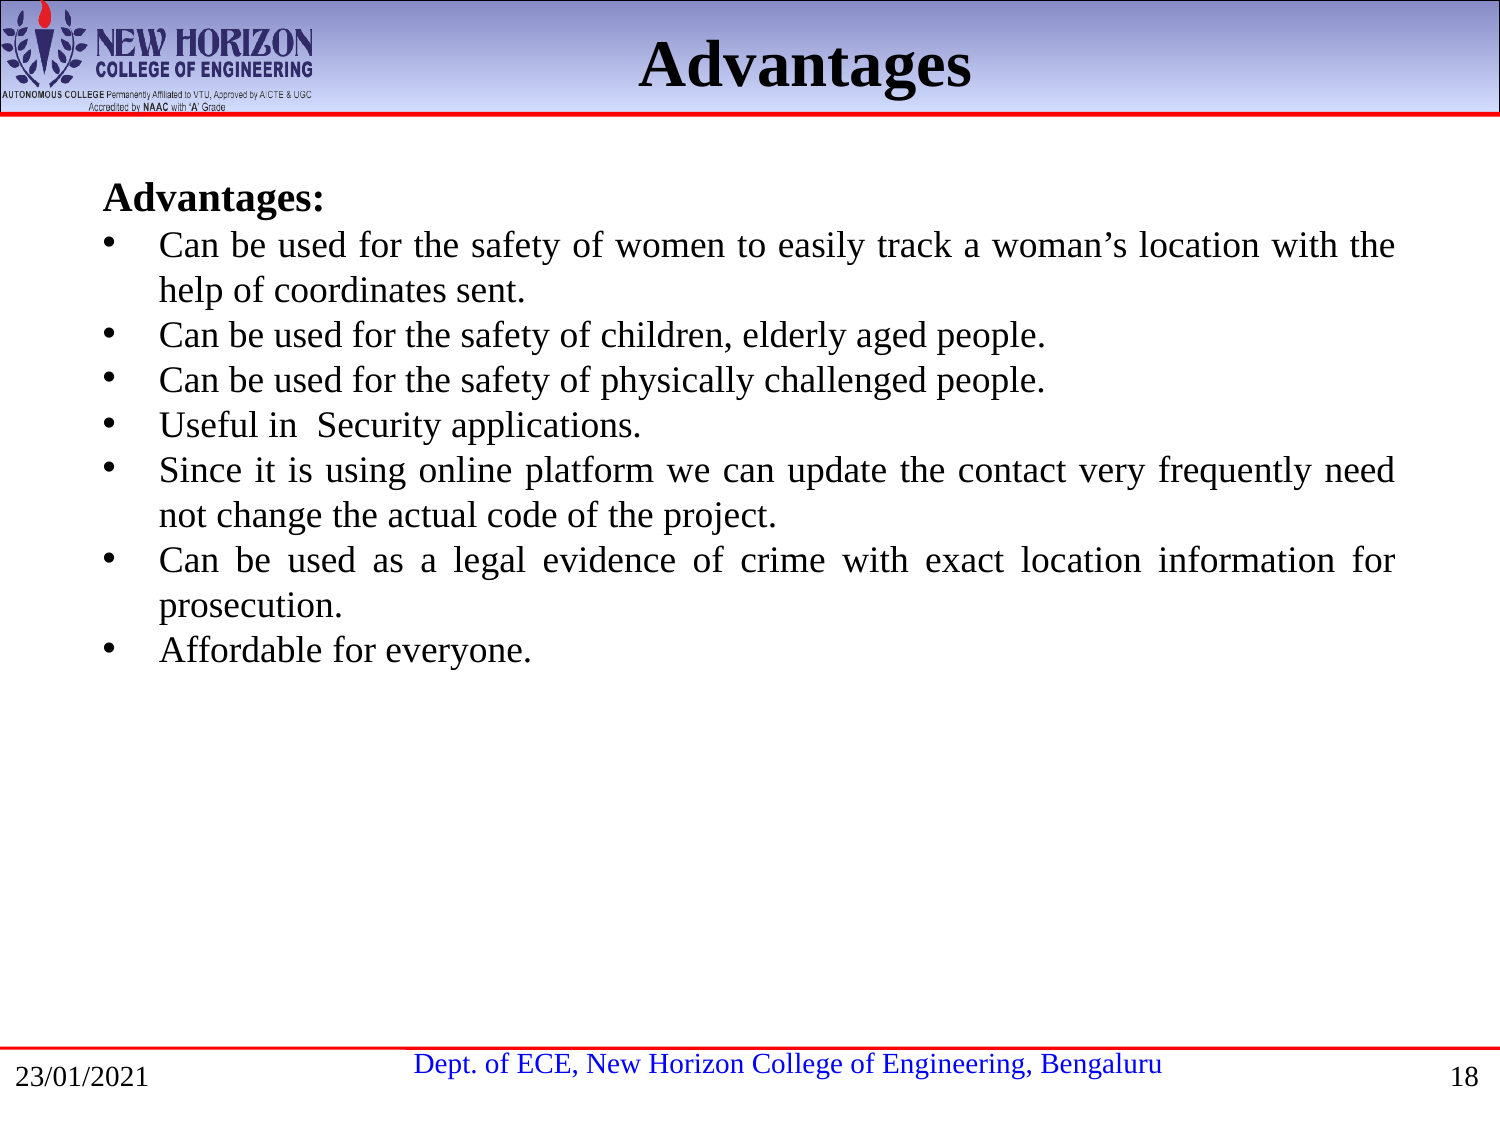

Advantages
Advantages:
Can be used for the safety of women to easily track a woman’s location with the help of coordinates sent.
Can be used for the safety of children, elderly aged people.
Can be used for the safety of physically challenged people.
Useful in  Security applications.
Since it is using online platform we can update the contact very frequently need not change the actual code of the project.
Can be used as a legal evidence of crime with exact location information for prosecution.
Affordable for everyone.

23/01/2021
18